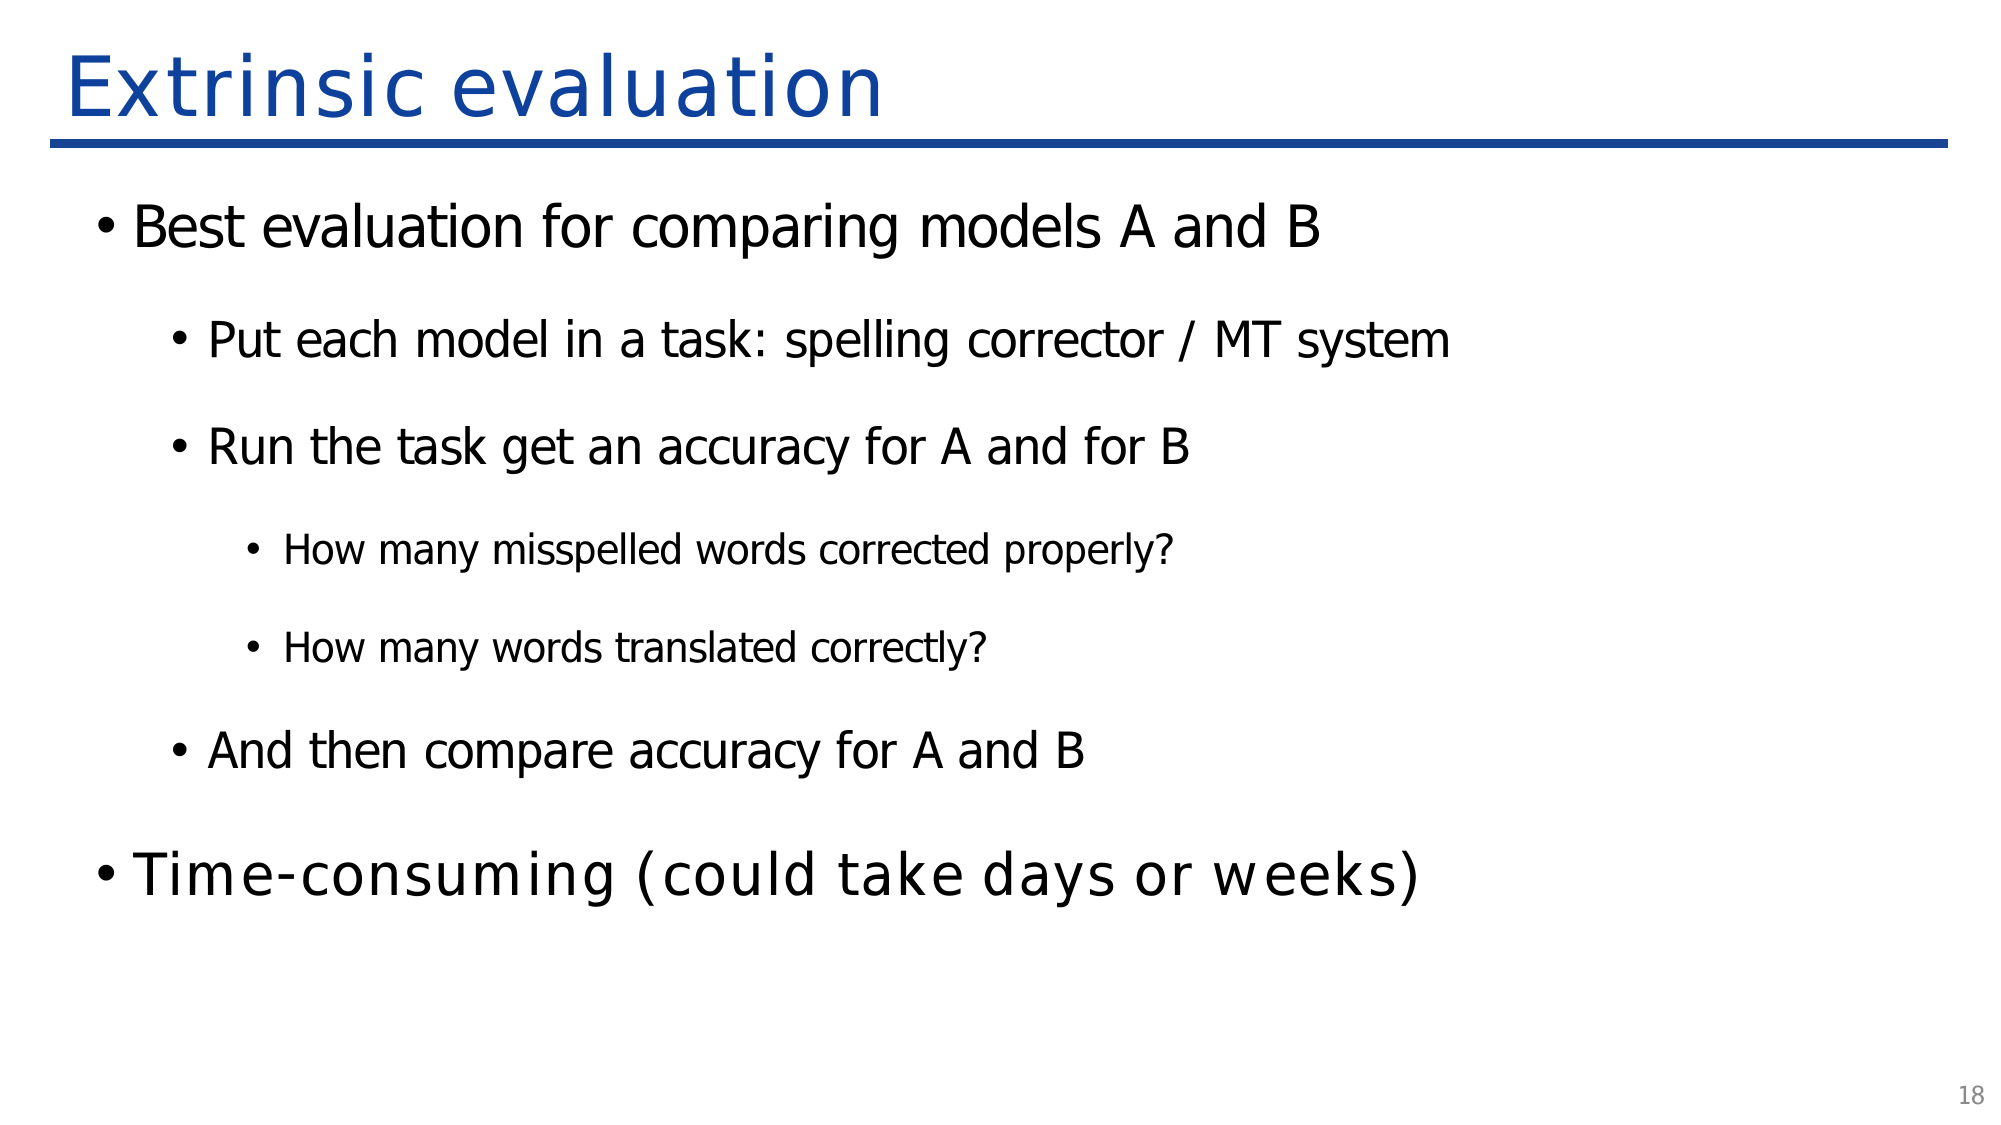

# Extrinsic evaluation
Best evaluation for comparing models A and B
Put each model in a task: spelling corrector / MT system
Run the task get an accuracy for A and for B
How many misspelled words corrected properly?
How many words translated correctly?
And then compare accuracy for A and B
Time-consuming (could take days or weeks)
18